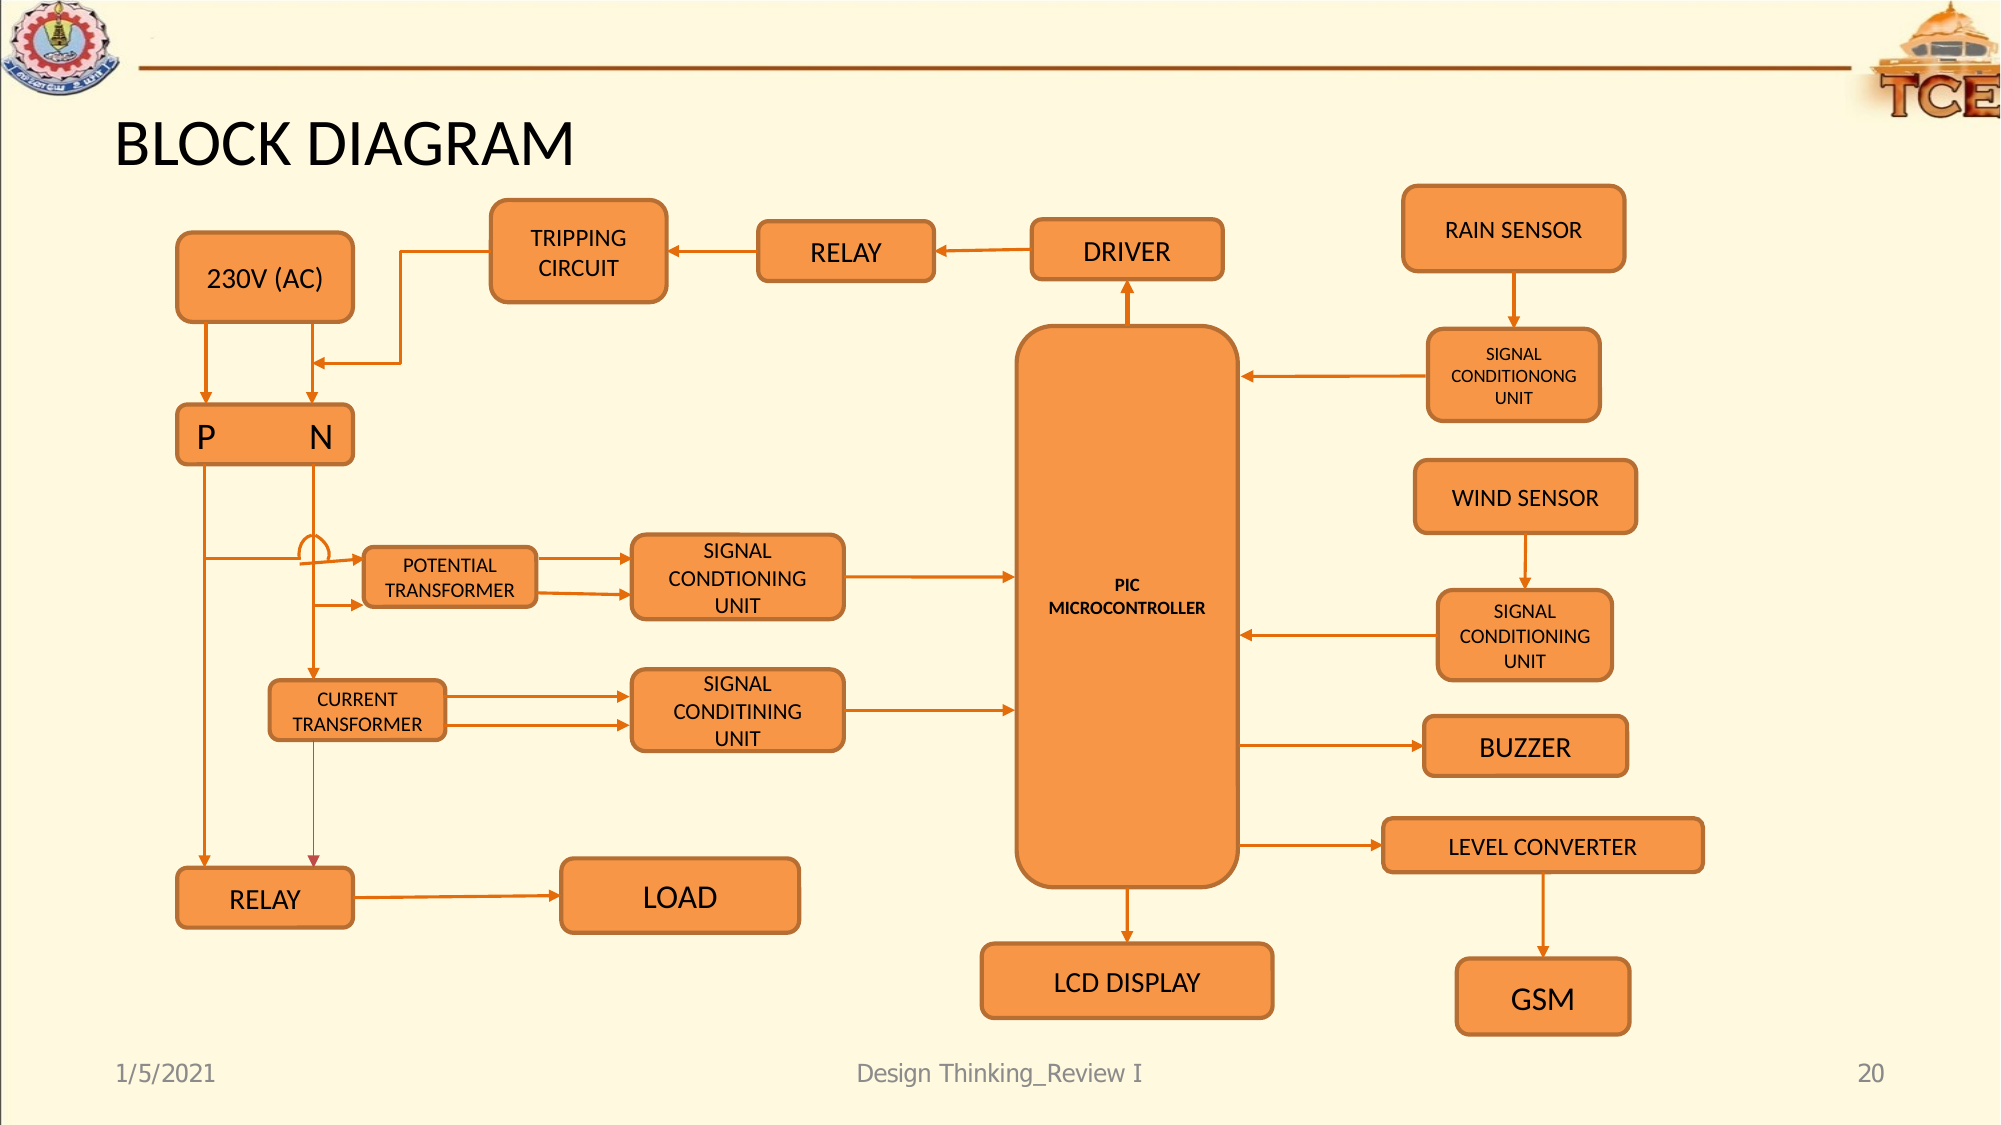

# BLOCK DIAGRAM
RAIN SENSOR
TRIPPING CIRCUIT
DRIVER
RELAY
230V (AC)
PIC MICROCONTROLLER

SIGNAL CONDITIONONG UNIT
P           N
WIND SENSOR

SIGNAL CONDTIONING UNIT

POTENTIAL TRANSFORMER
SIGNAL CONDITIONING UNIT
SIGNAL
CONDITINING
UNIT
CURRENT TRANSFORMER
BUZZER
LEVEL CONVERTER
LOAD
RELAY
LCD DISPLAY
GSM
1/5/2021
Design Thinking_Review I
20